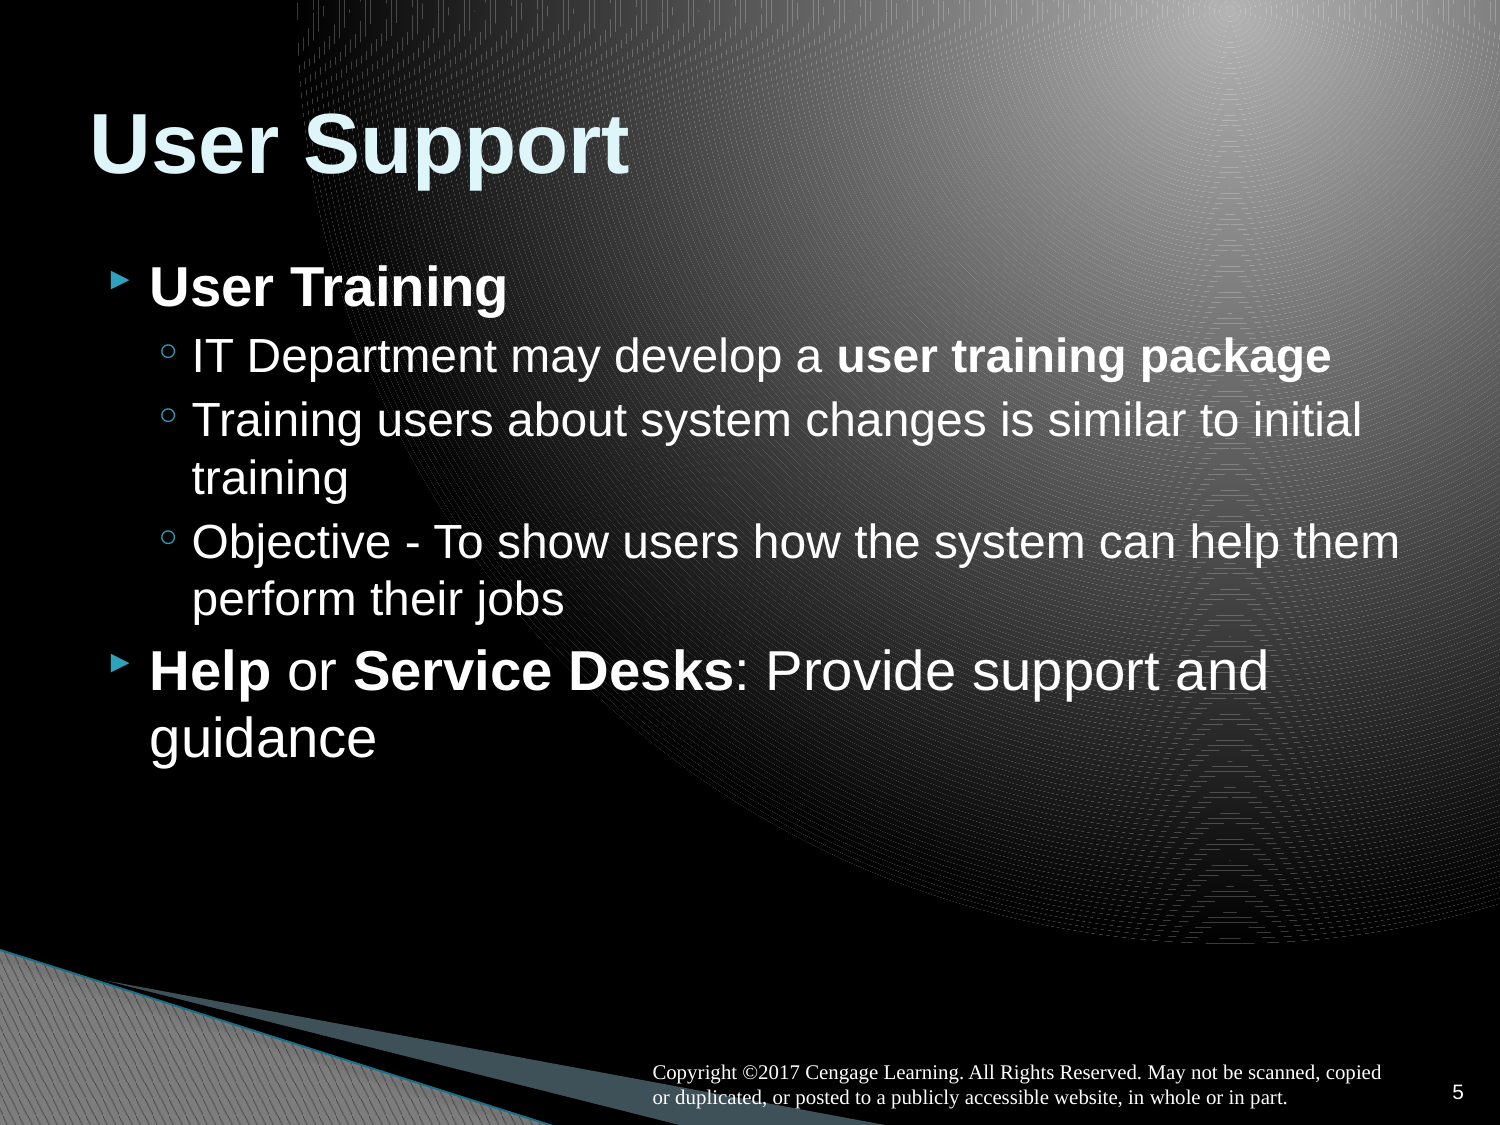

# User Support
User Training
IT Department may develop a user training package
Training users about system changes is similar to initial training
Objective - To show users how the system can help them perform their jobs
Help or Service Desks: Provide support and guidance

5